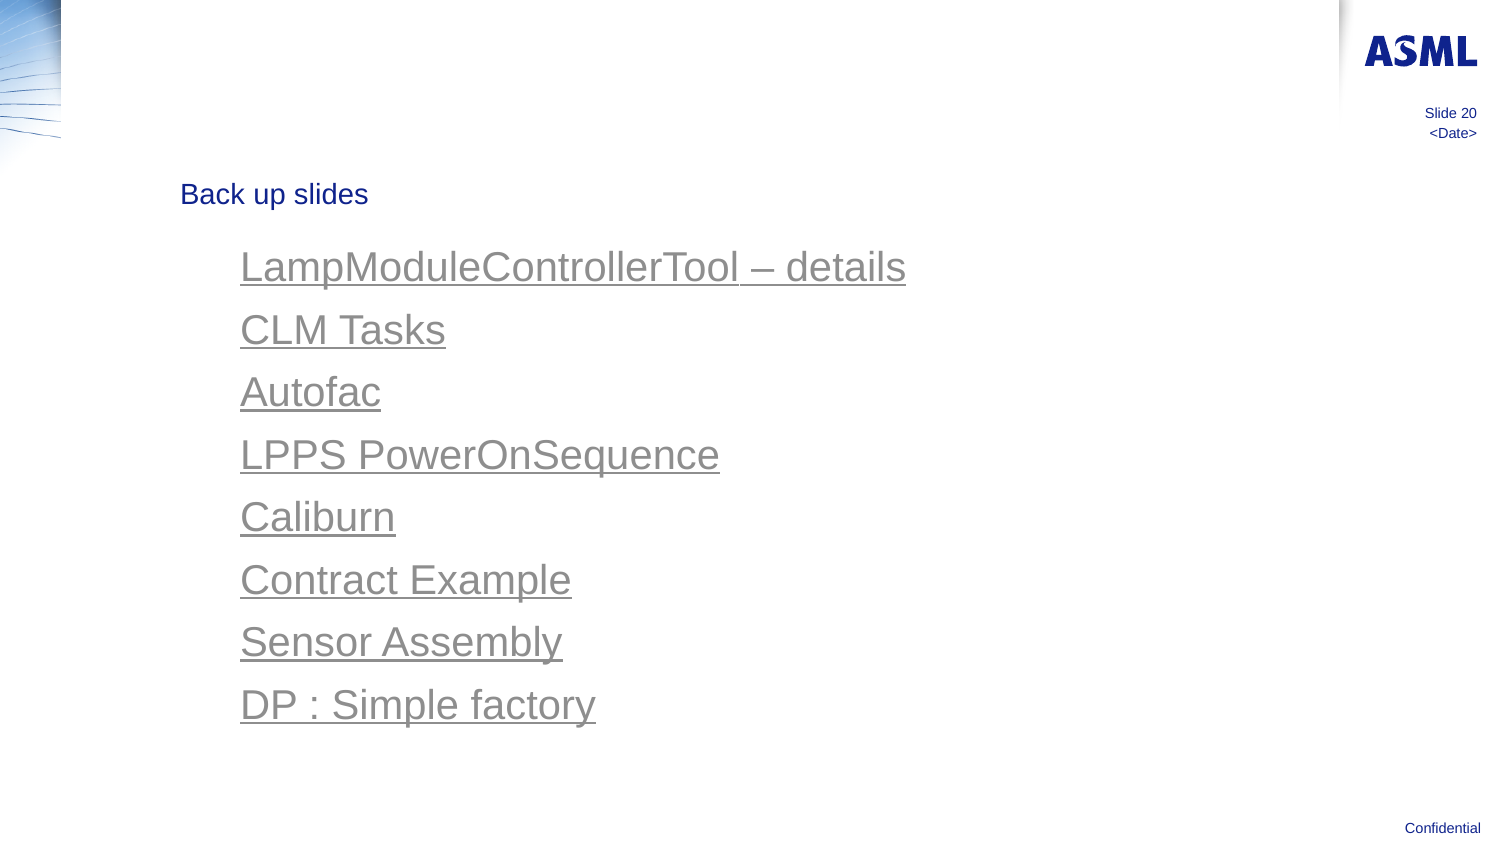

Slide 20
<Date>
Back up slides
LampModuleControllerTool – details
CLM Tasks
Autofac
LPPS PowerOnSequence
Caliburn
Contract Example
Sensor Assembly
DP : Simple factory